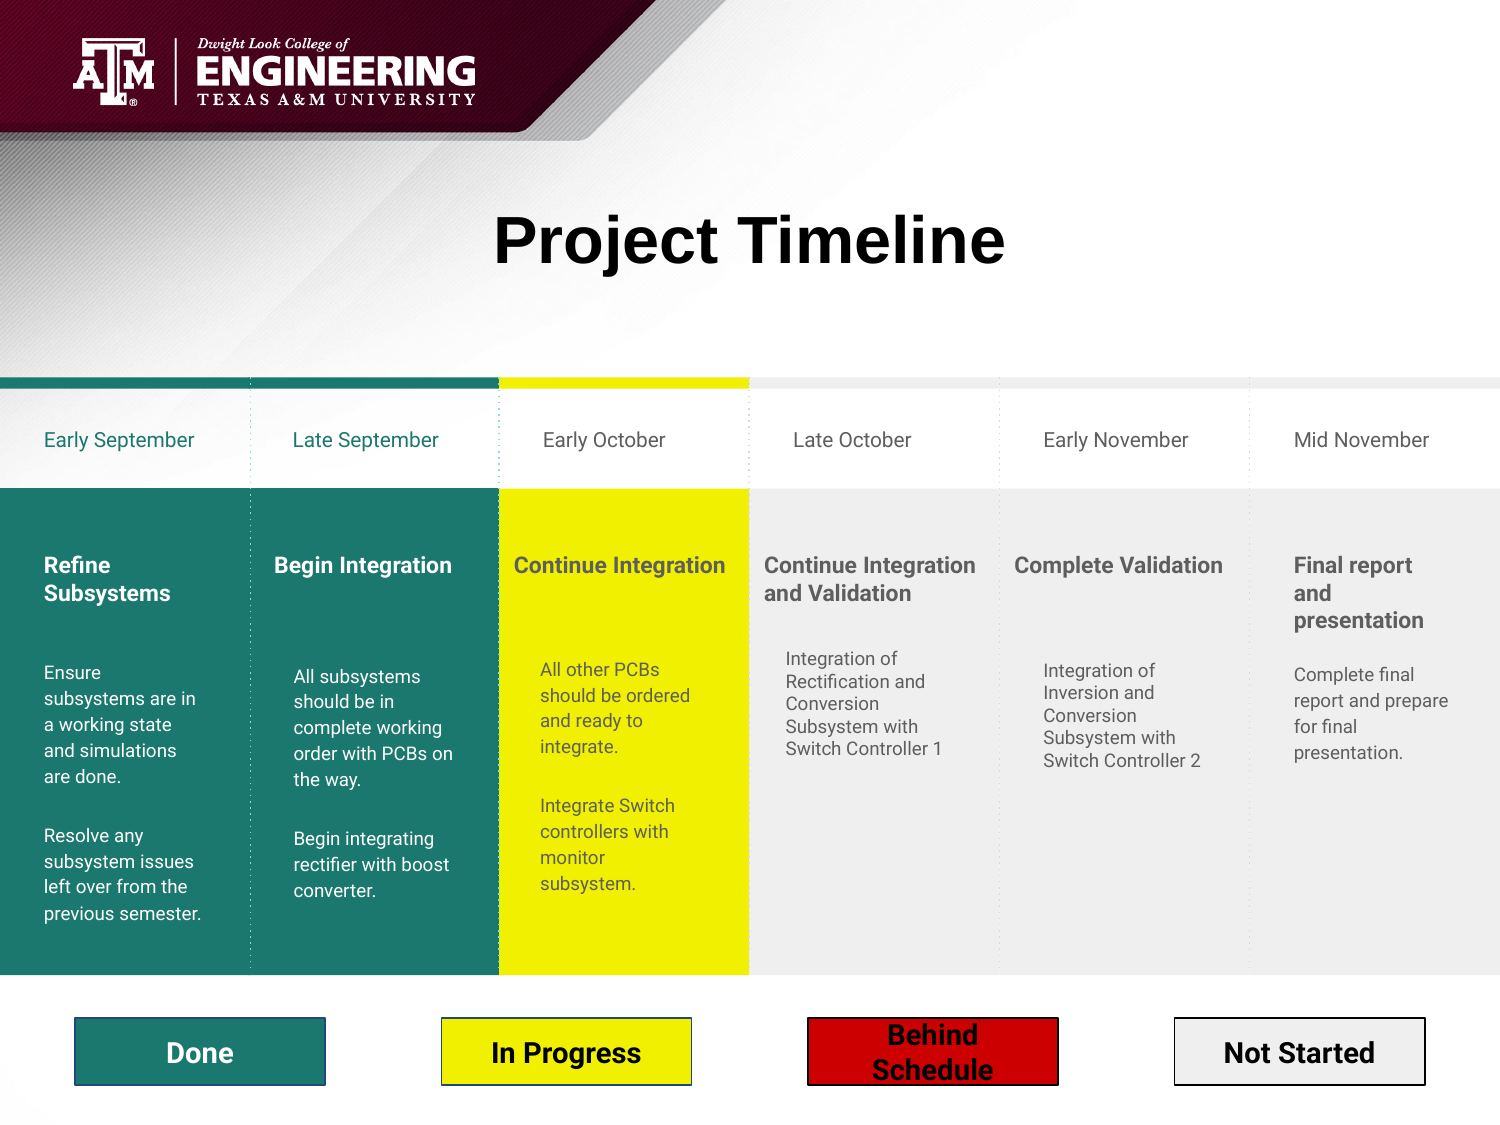

# Project Timeline

Early October
Continue Integration
All other PCBs should be ordered and ready to integrate.
Integrate Switch controllers with monitor subsystem.

Late October
Continue Integration and Validation

Integration of Rectification and Conversion Subsystem with Switch Controller 1

Early November
Complete Validation
Integration of Inversion and Conversion Subsystem with Switch Controller 2

Mid November
Final report and presentation
Complete final report and prepare for final presentation.

Early September

Refine Subsystems
Ensure subsystems are in a working state and simulations are done.
Resolve any subsystem issues left over from the previous semester.

Late September

Begin Integration
All subsystems should be in complete working order with PCBs on the way.
Begin integrating rectifier with boost converter.
Done
In Progress
Behind Schedule
Not Started